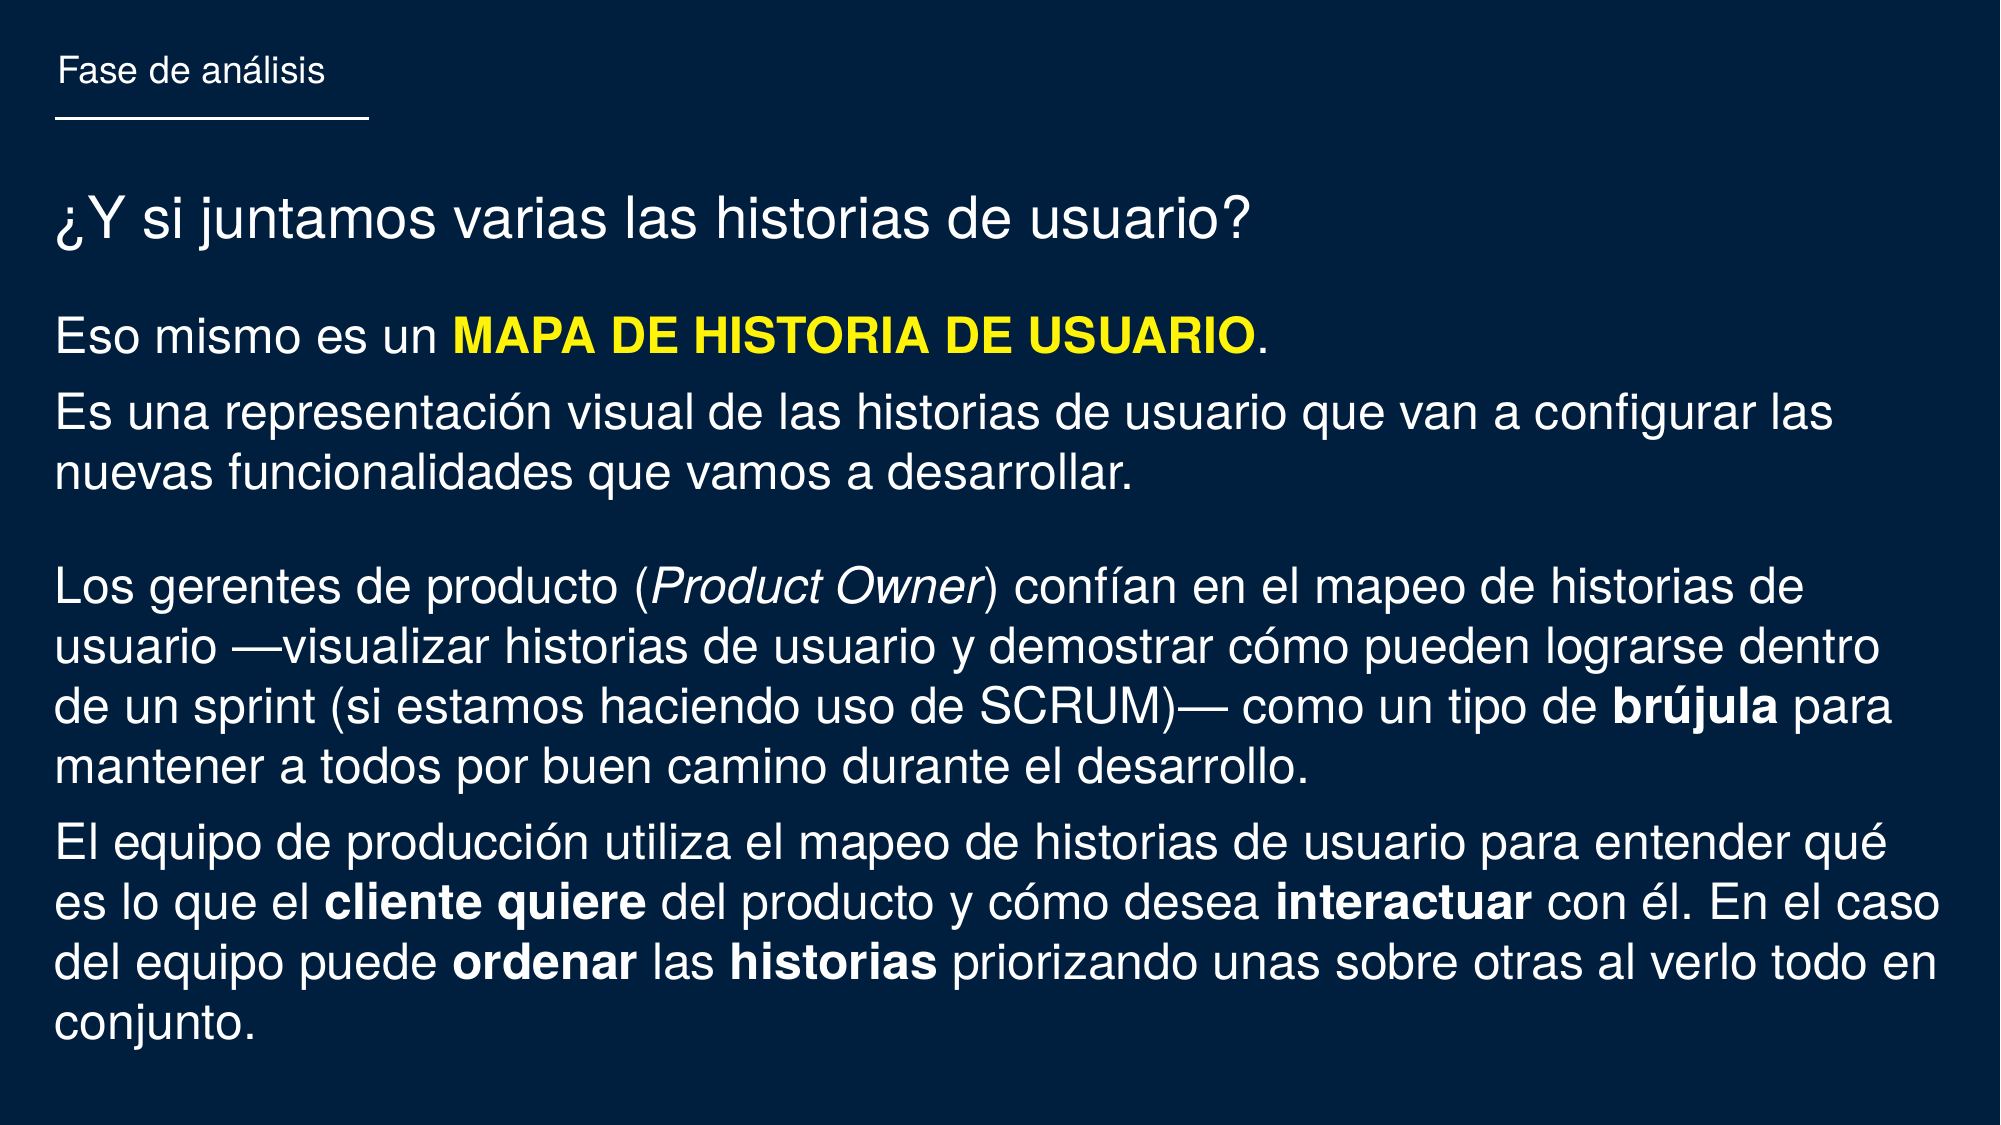

Fase de análisis
¿Y si juntamos varias las historias de usuario?

Eso mismo es un MAPA DE HISTORIA DE USUARIO.
Es una representación visual de las historias de usuario que van a configurar las nuevas funcionalidades que vamos a desarrollar.

Los gerentes de producto (Product Owner) confían en el mapeo de historias de usuario —visualizar historias de usuario y demostrar cómo pueden lograrse dentro de un sprint (si estamos haciendo uso de SCRUM)— como un tipo de brújula para mantener a todos por buen camino durante el desarrollo.
El equipo de producción utiliza el mapeo de historias de usuario para entender qué es lo que el cliente quiere del producto y cómo desea interactuar con él. En el caso del equipo puede ordenar las historias priorizando unas sobre otras al verlo todo en conjunto.